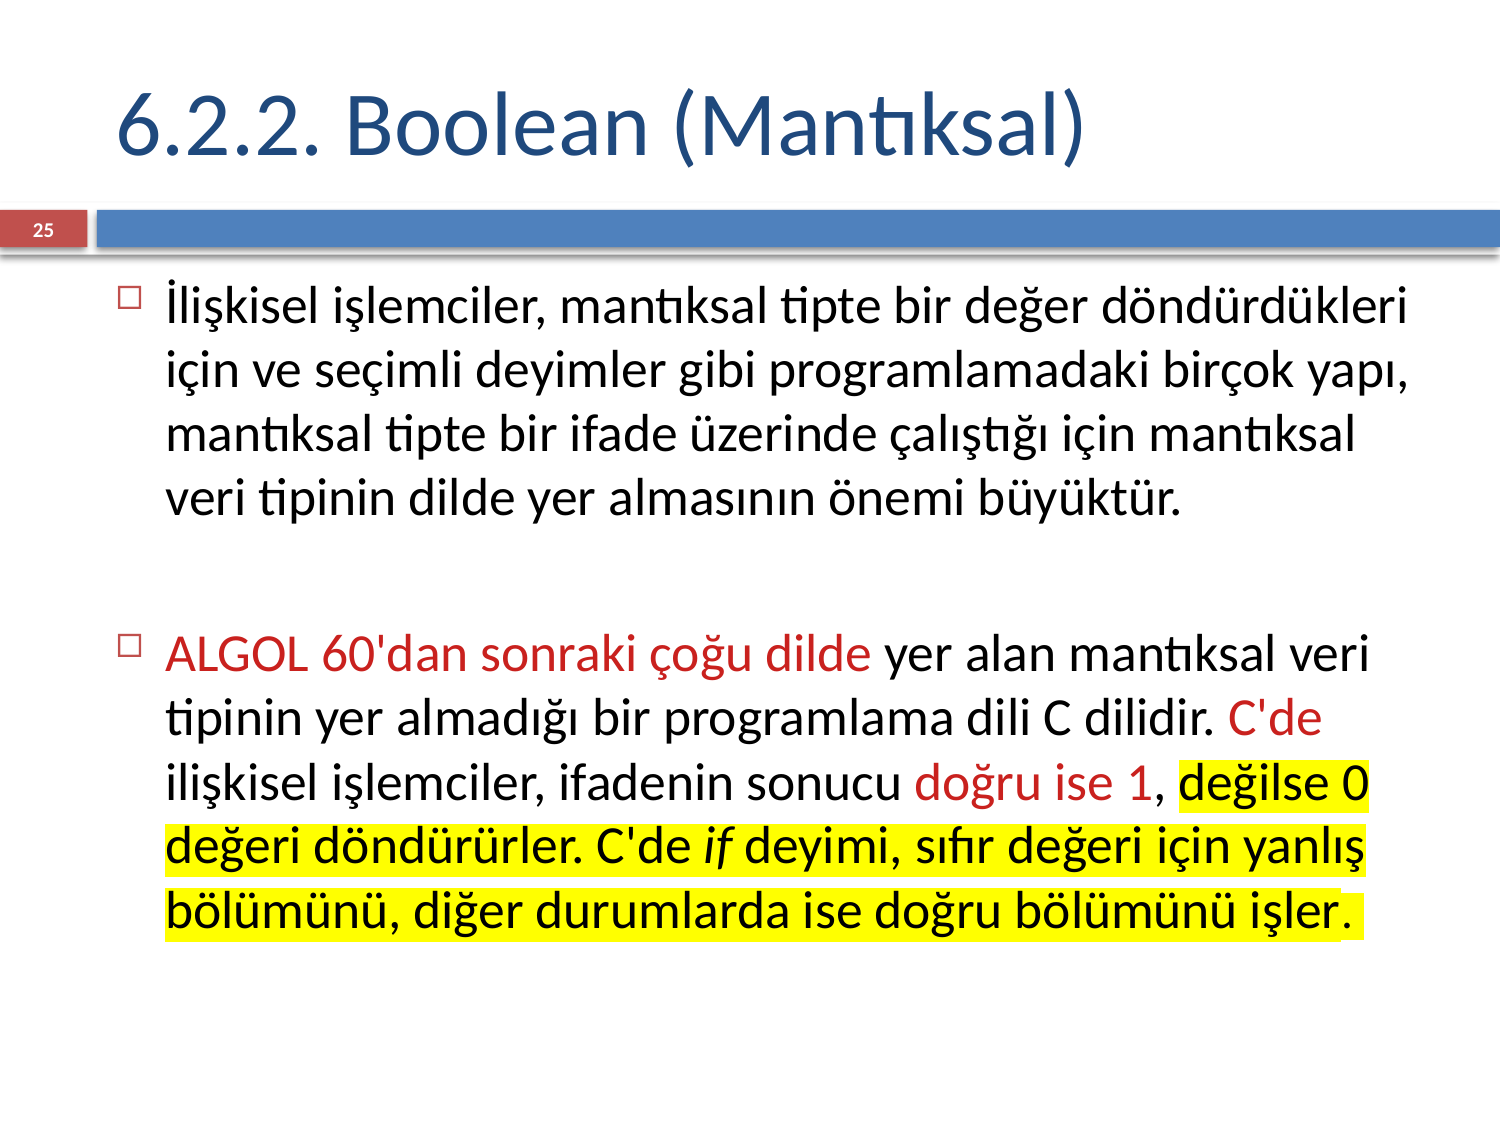

6.2.2. Boolean (Mantıksal)
25
İlişkisel işlemciler, mantıksal tipte bir değer döndürdükleri için ve seçimli deyimler gibi programlamadaki birçok yapı, mantıksal tipte bir ifade üzerinde çalıştığı için mantıksal veri tipinin dilde yer almasının önemi büyüktür.

ALGOL 60'dan sonraki çoğu dilde yer alan mantıksal veri tipinin yer almadığı bir programlama dili C dilidir. C'de ilişkisel işlemciler, ifadenin sonucu doğru ise 1, değilse 0 değeri döndürürler. C'de if deyimi, sıfır değeri için yanlış bölümünü, diğer durumlarda ise doğru bölümünü işler.